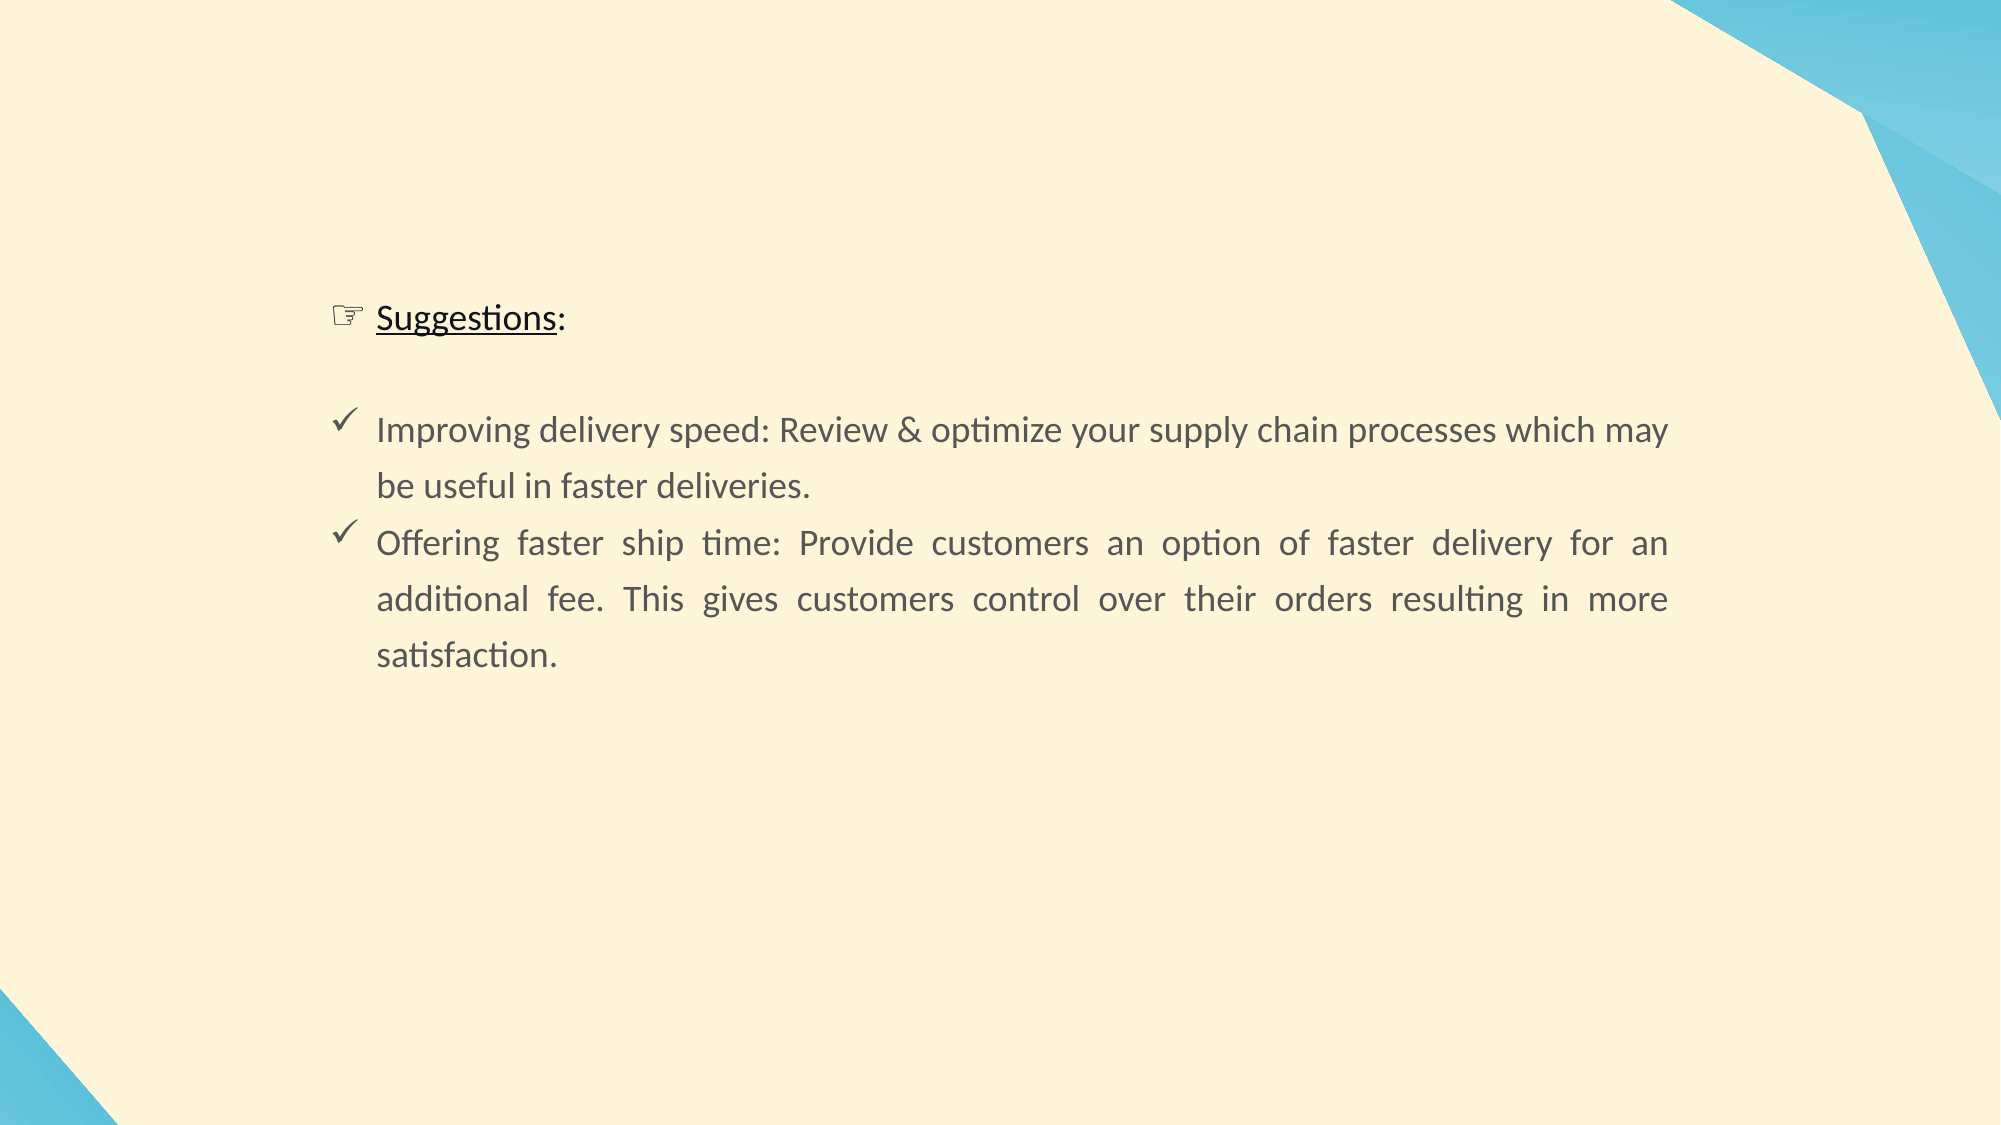

Suggestions:

Improving delivery speed: Review & optimize your supply chain processes which may be useful in faster deliveries.
Offering faster ship time: Provide customers an option of faster delivery for an additional fee. This gives customers control over their orders resulting in more satisfaction.